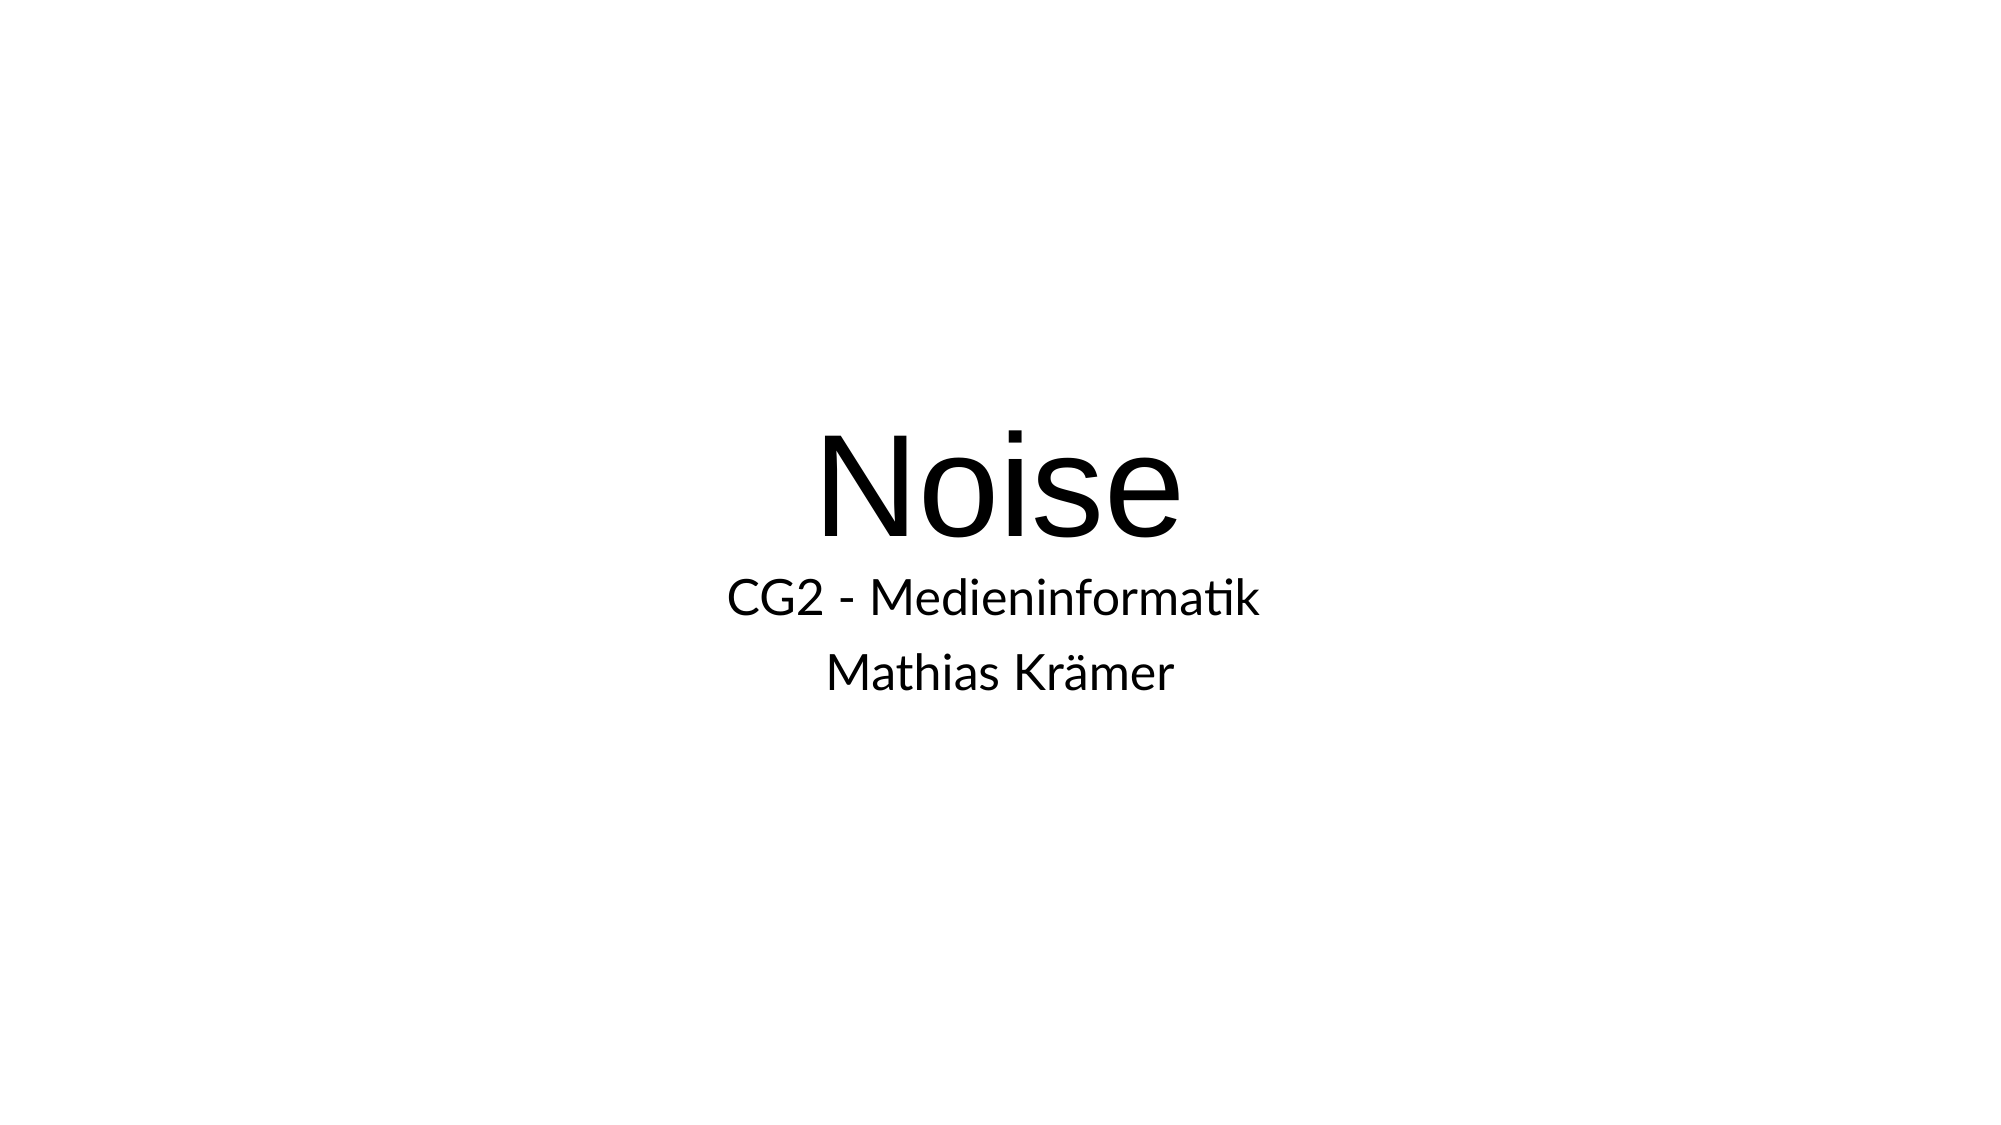

# Noise
CG2 - Medieninformatik
Mathias Krämer